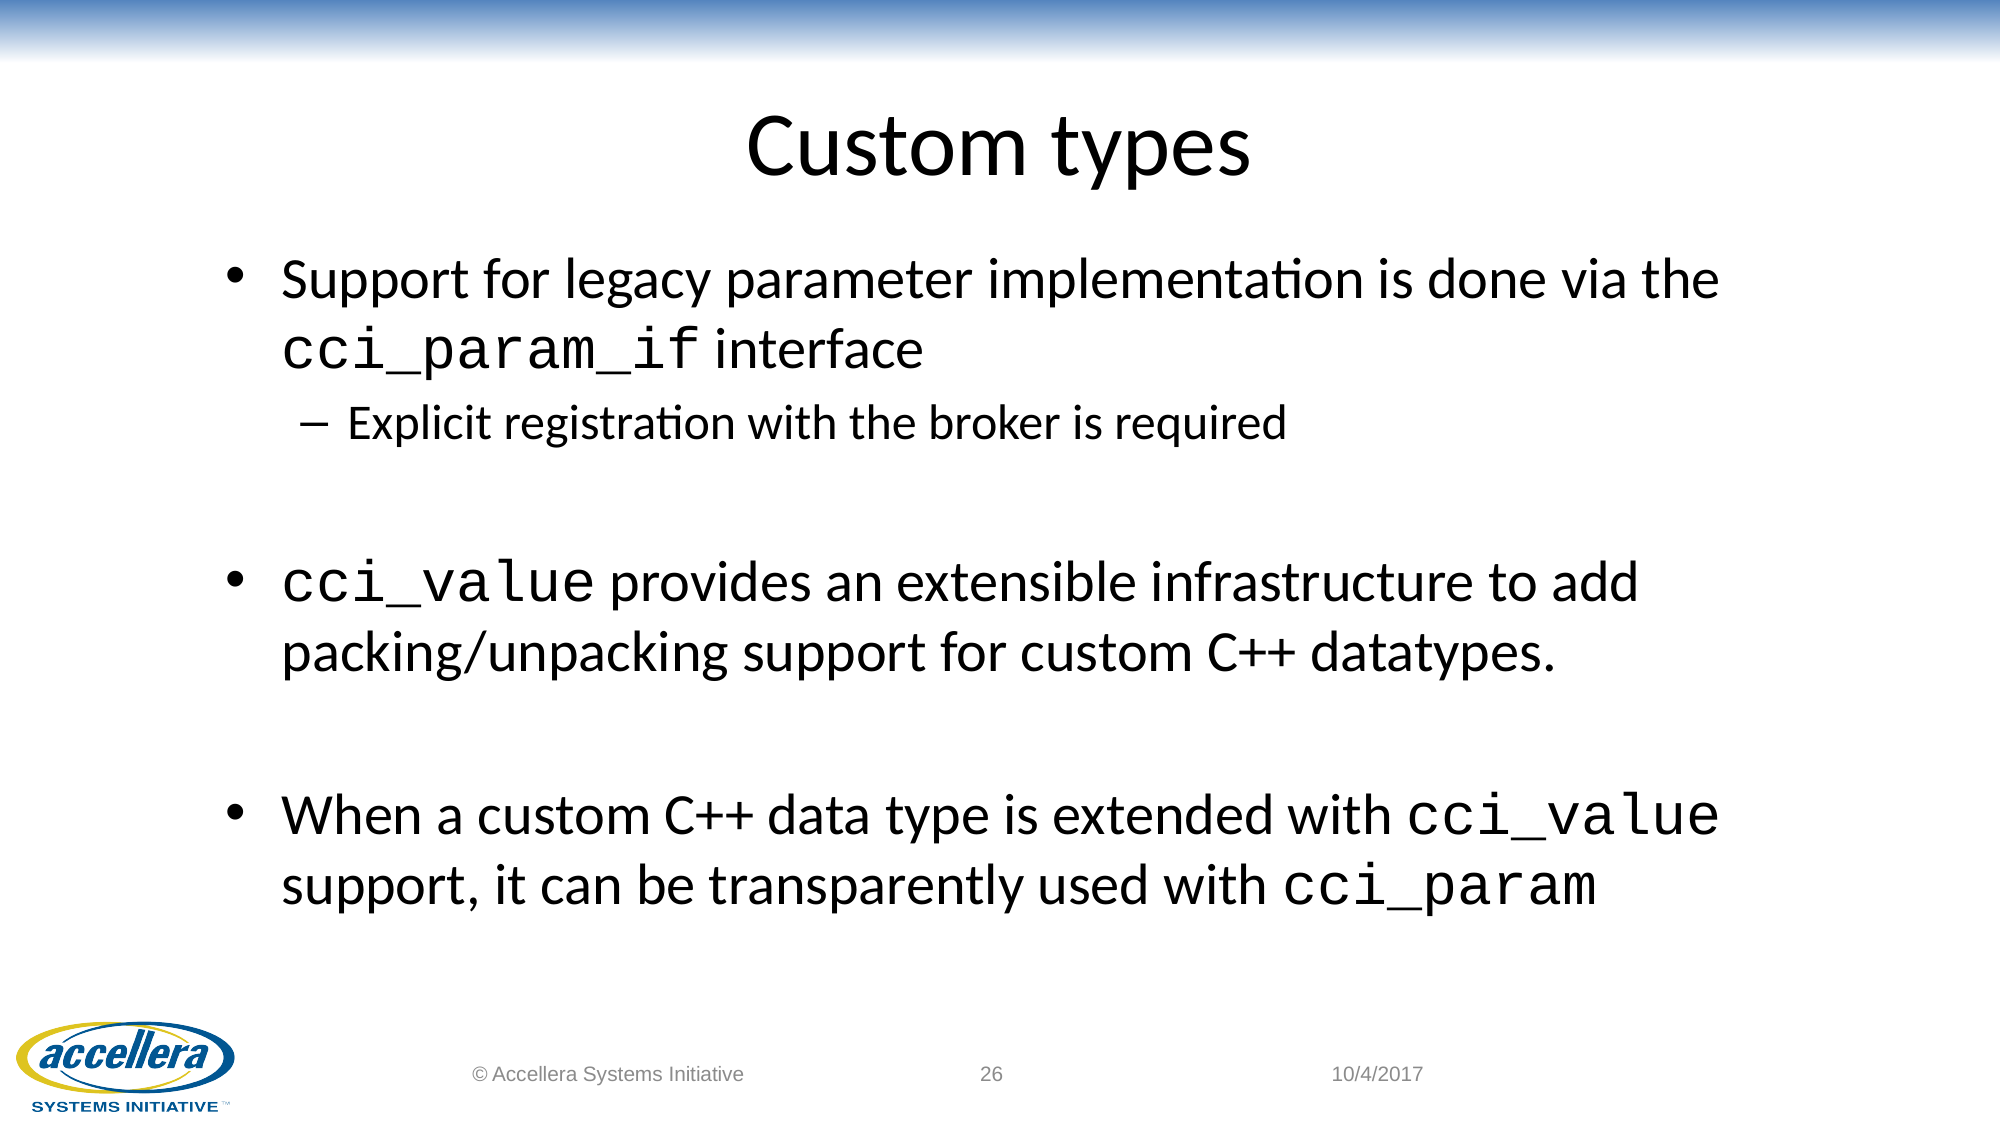

# Custom types
Support for legacy parameter implementation is done via the cci_param_if interface
Explicit registration with the broker is required

cci_value provides an extensible infrastructure to add packing/unpacking support for custom C++ datatypes.

When a custom C++ data type is extended with cci_value support, it can be transparently used with cci_param
© Accellera Systems Initiative
26
10/4/2017